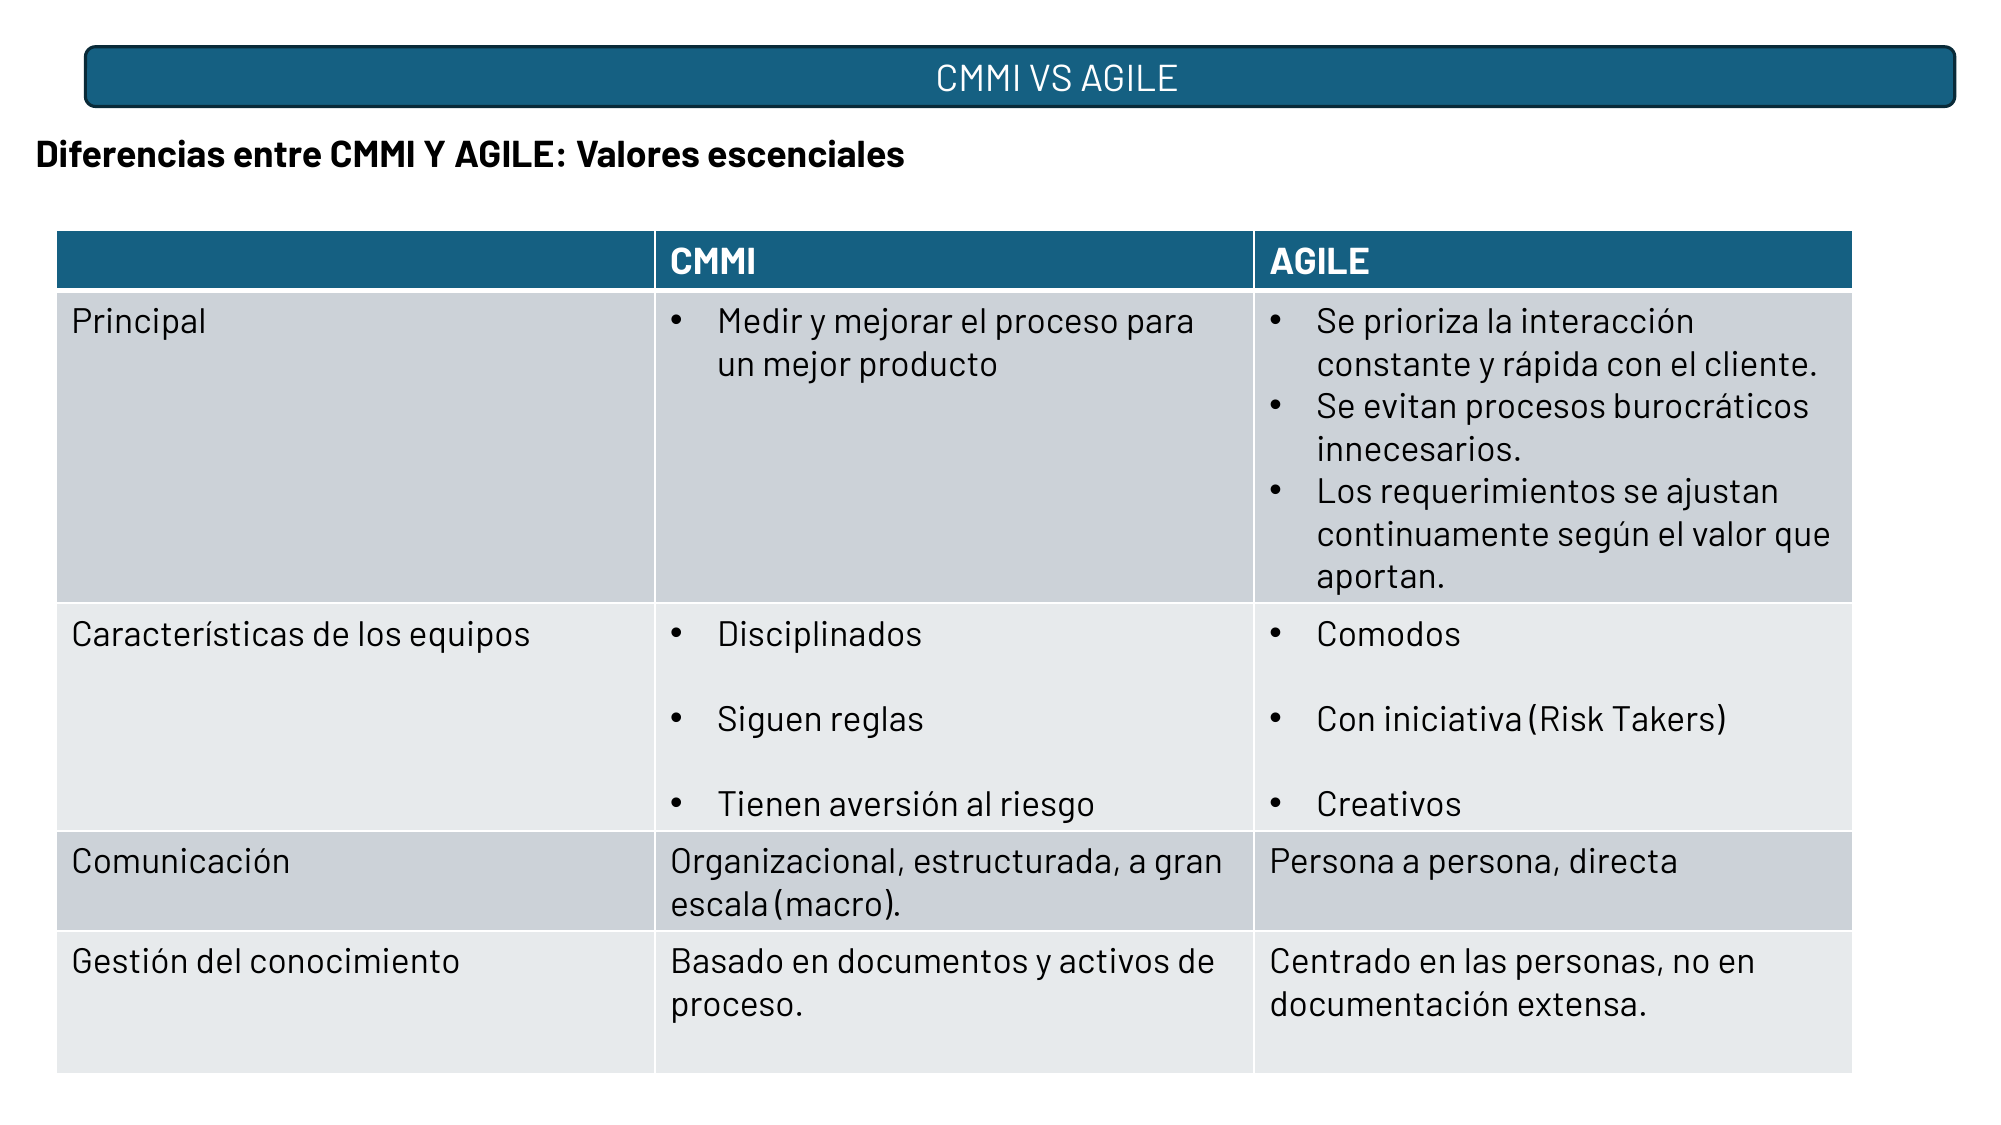

CMMI VS AGILE
Diferencias entre CMMI Y AGILE: Valores escenciales
|  | CMMI | AGILE |
| --- | --- | --- |
| Principal | Medir y mejorar el proceso para un mejor producto | Se prioriza la interacción constante y rápida con el cliente. Se evitan procesos burocráticos innecesarios. Los requerimientos se ajustan continuamente según el valor que aportan. |
| Características de los equipos | Disciplinados Siguen reglas Tienen aversión al riesgo | Comodos Con iniciativa (Risk Takers) Creativos |
| Comunicación | Organizacional, estructurada, a gran escala (macro). | Persona a persona, directa |
| Gestión del conocimiento | Basado en documentos y activos de proceso. | Centrado en las personas, no en documentación extensa. |